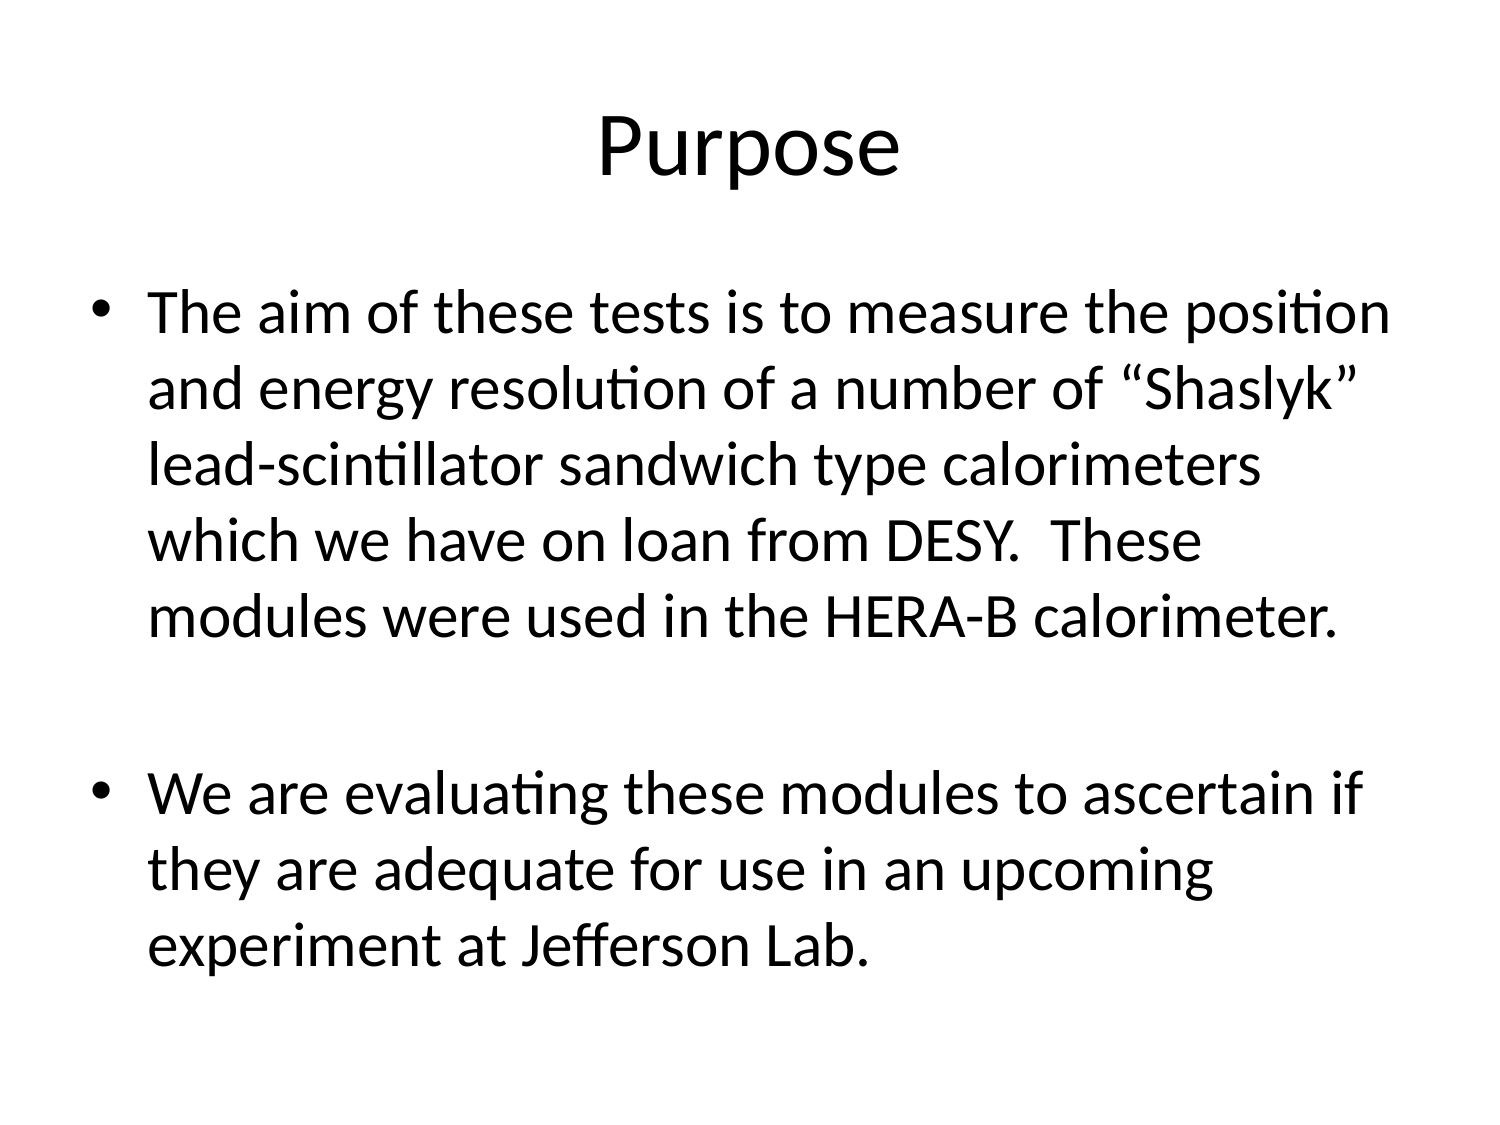

# Purpose
The aim of these tests is to measure the position and energy resolution of a number of “Shaslyk” lead-scintillator sandwich type calorimeters which we have on loan from DESY.  These modules were used in the HERA-B calorimeter.

We are evaluating these modules to ascertain if they are adequate for use in an upcoming experiment at Jefferson Lab.